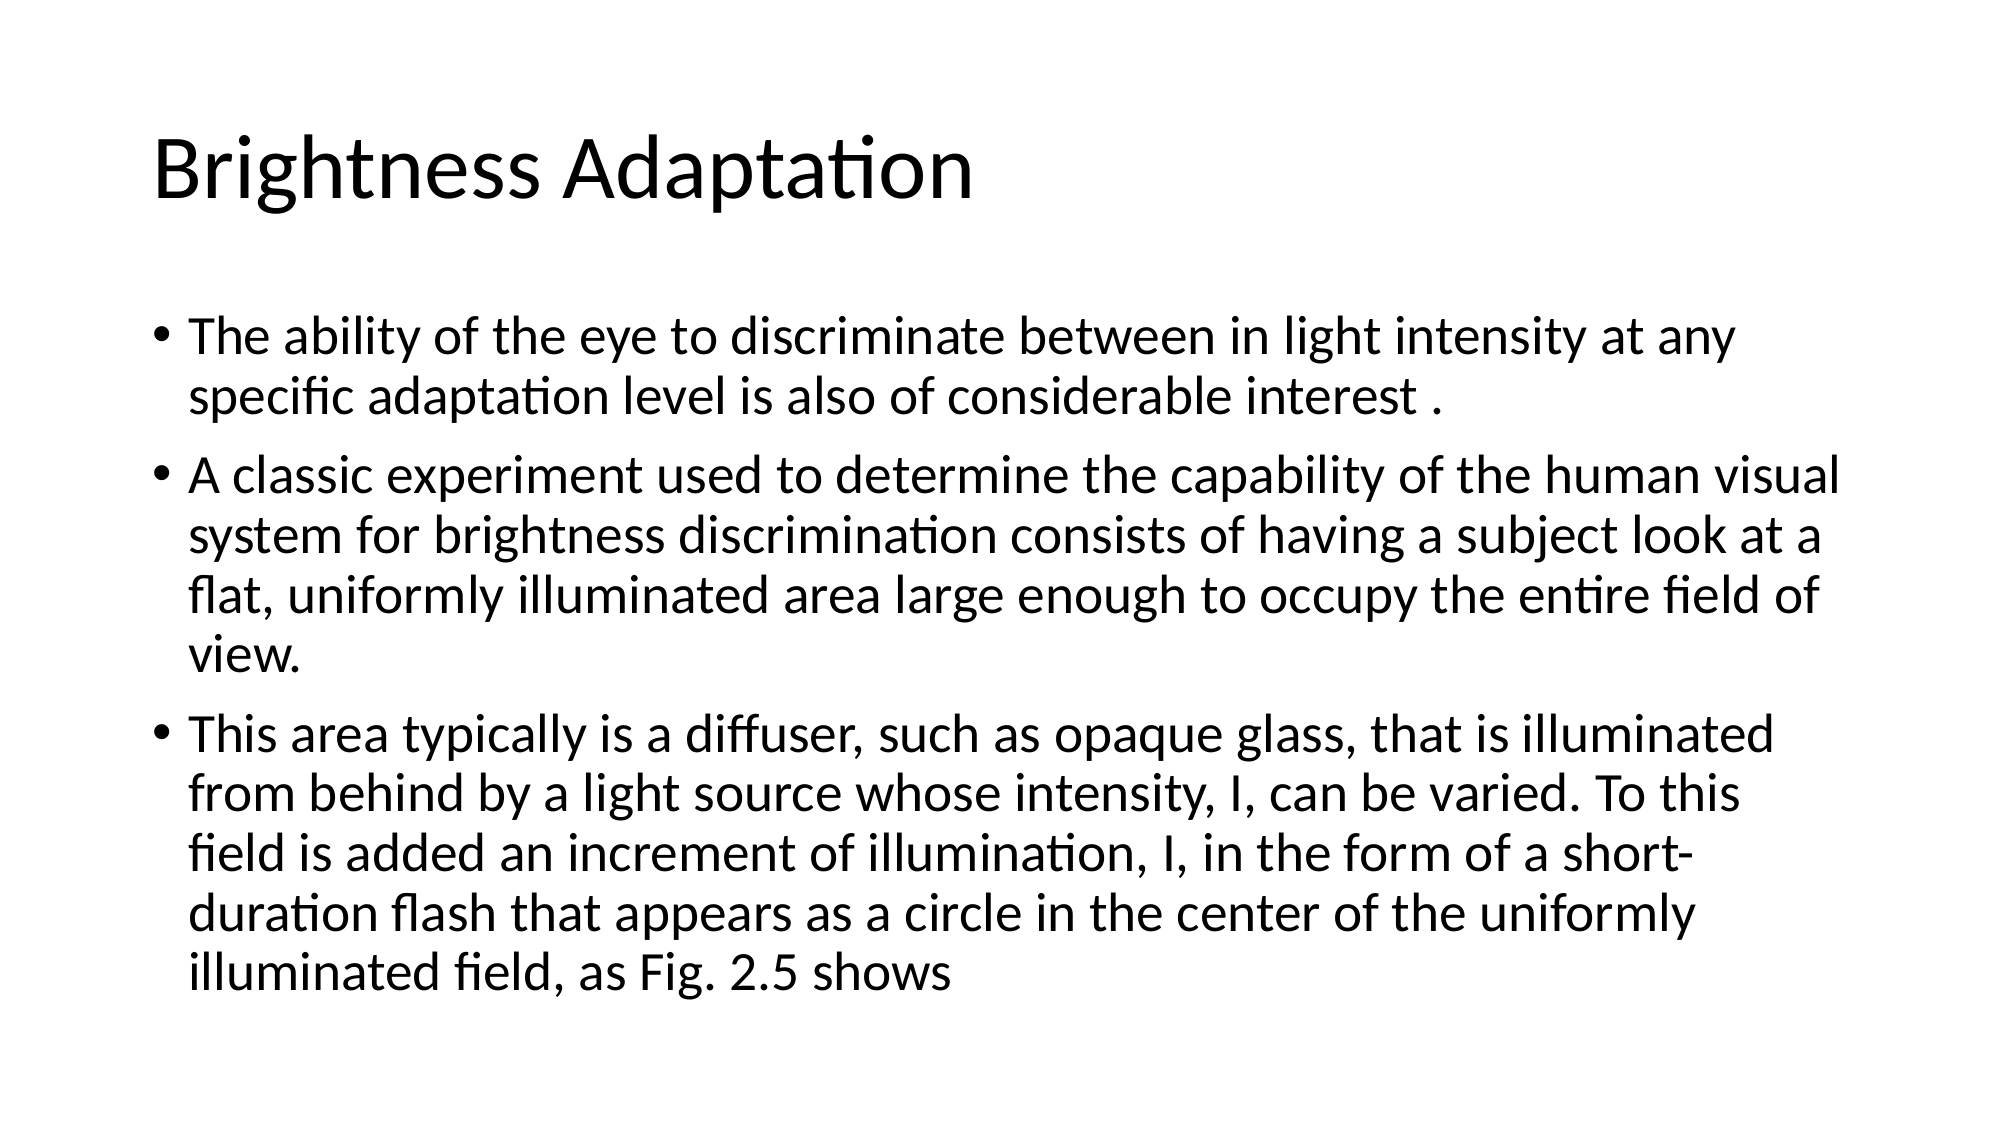

# Brightness Adaptation
The ability of the eye to discriminate between in light intensity at any specific adaptation level is also of considerable interest .
A classic experiment used to determine the capability of the human visual system for brightness discrimination consists of having a subject look at a flat, uniformly illuminated area large enough to occupy the entire field of view.
This area typically is a diffuser, such as opaque glass, that is illuminated from behind by a light source whose intensity, I, can be varied. To this field is added an increment of illumination, I, in the form of a short-duration flash that appears as a circle in the center of the uniformly illuminated field, as Fig. 2.5 shows